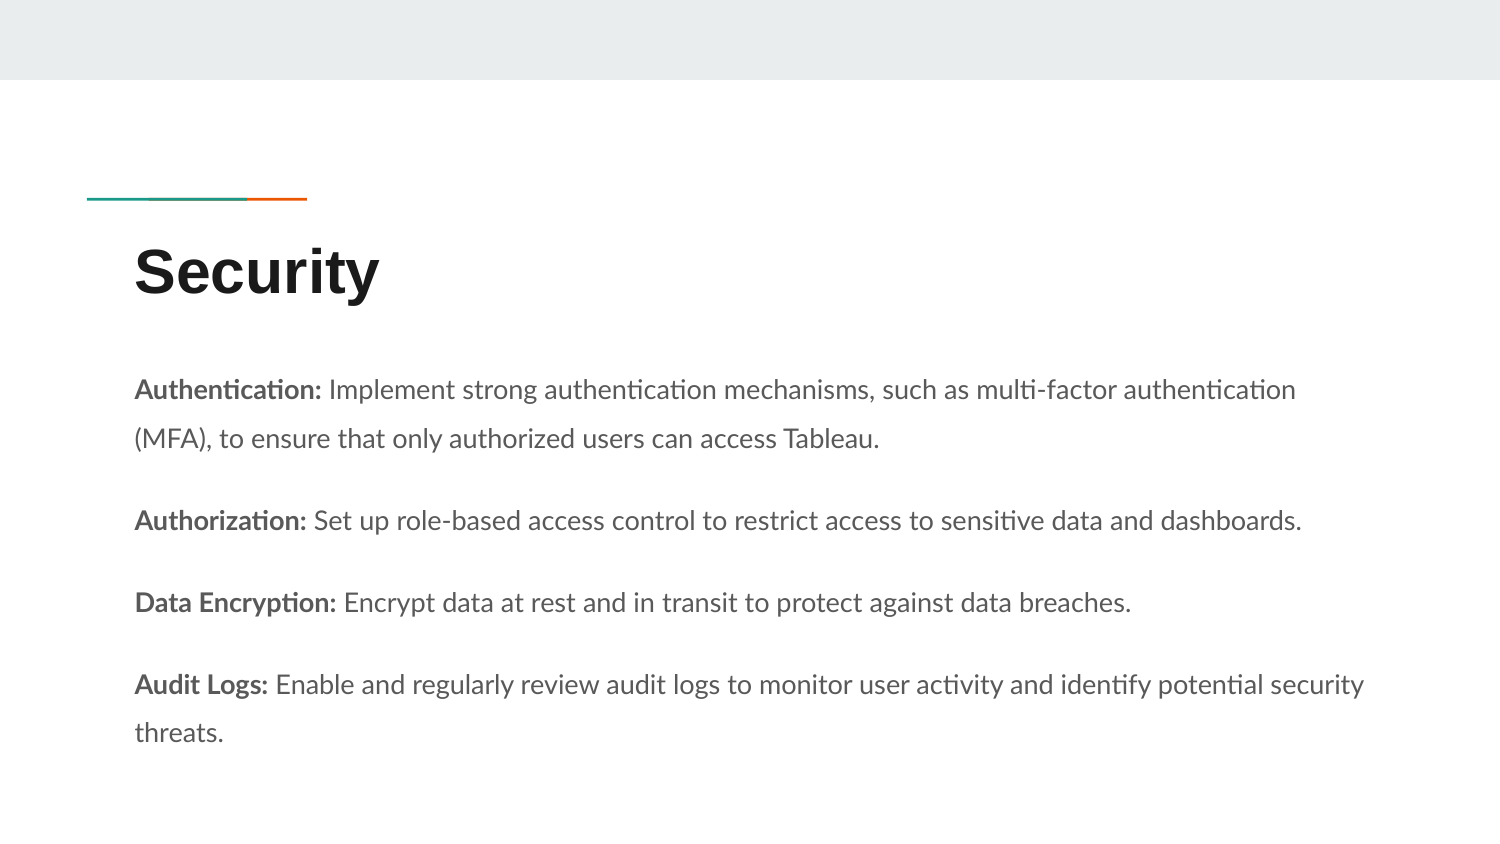

# Security
Authentication: Implement strong authentication mechanisms, such as multi-factor authentication (MFA), to ensure that only authorized users can access Tableau.
Authorization: Set up role-based access control to restrict access to sensitive data and dashboards.
Data Encryption: Encrypt data at rest and in transit to protect against data breaches.
Audit Logs: Enable and regularly review audit logs to monitor user activity and identify potential security threats.